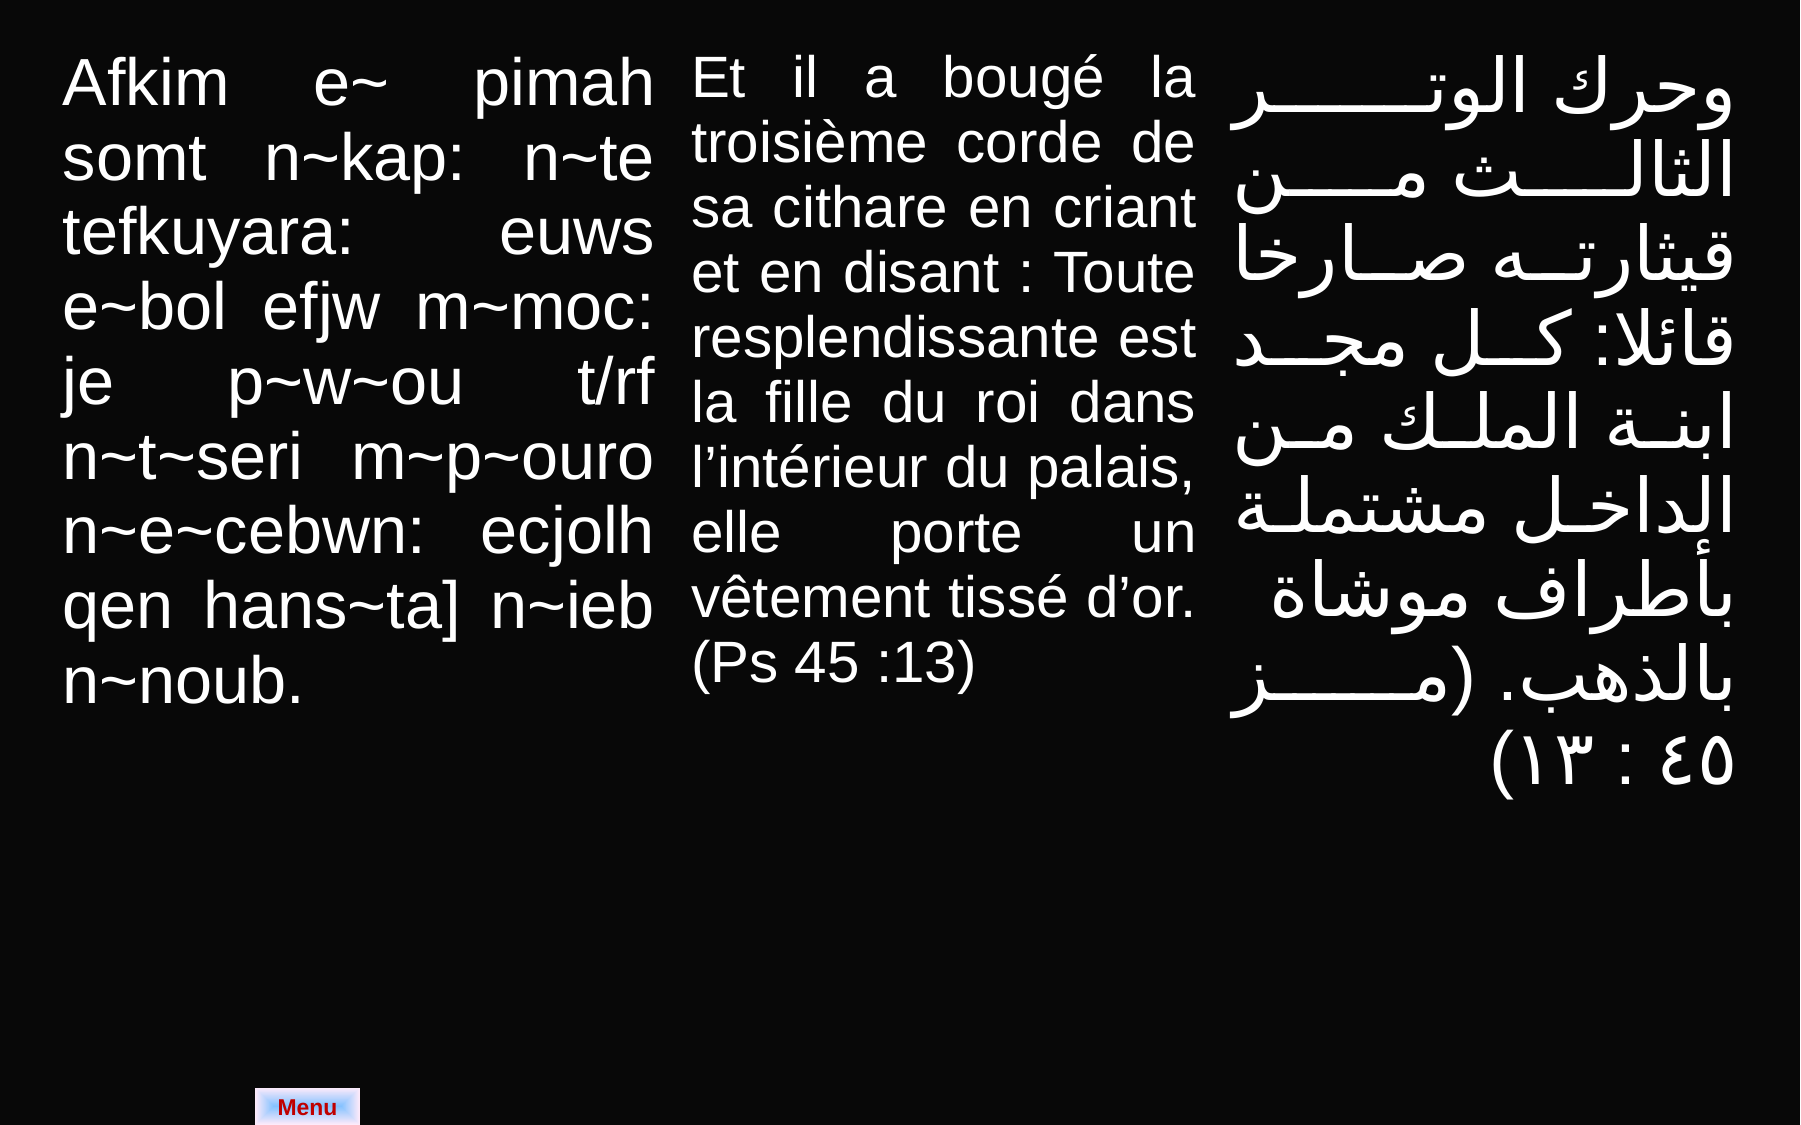

| Afkim e~ pimah somt n~kap: n~te tefkuyara: euws e~bol efjw m~moc: je p~w~ou t/rf n~t~seri m~p~ouro n~e~cebwn: ecjolh qen hans~ta] n~ieb n~noub. | Et il a bougé la troisième corde de sa cithare en criant et en disant : Toute resplendissante est la fille du roi dans l’intérieur du palais, elle porte un vêtement tissé d’or. (Ps 45 :13) | وحرك الوتر الثالث من قيثارته صارخا قائلا: كل مجد ابنة الملك من الداخل مشتملة بأطراف موشاة بالذهب. (مز ٤٥ : ١٣) |
| --- | --- | --- |

Menu